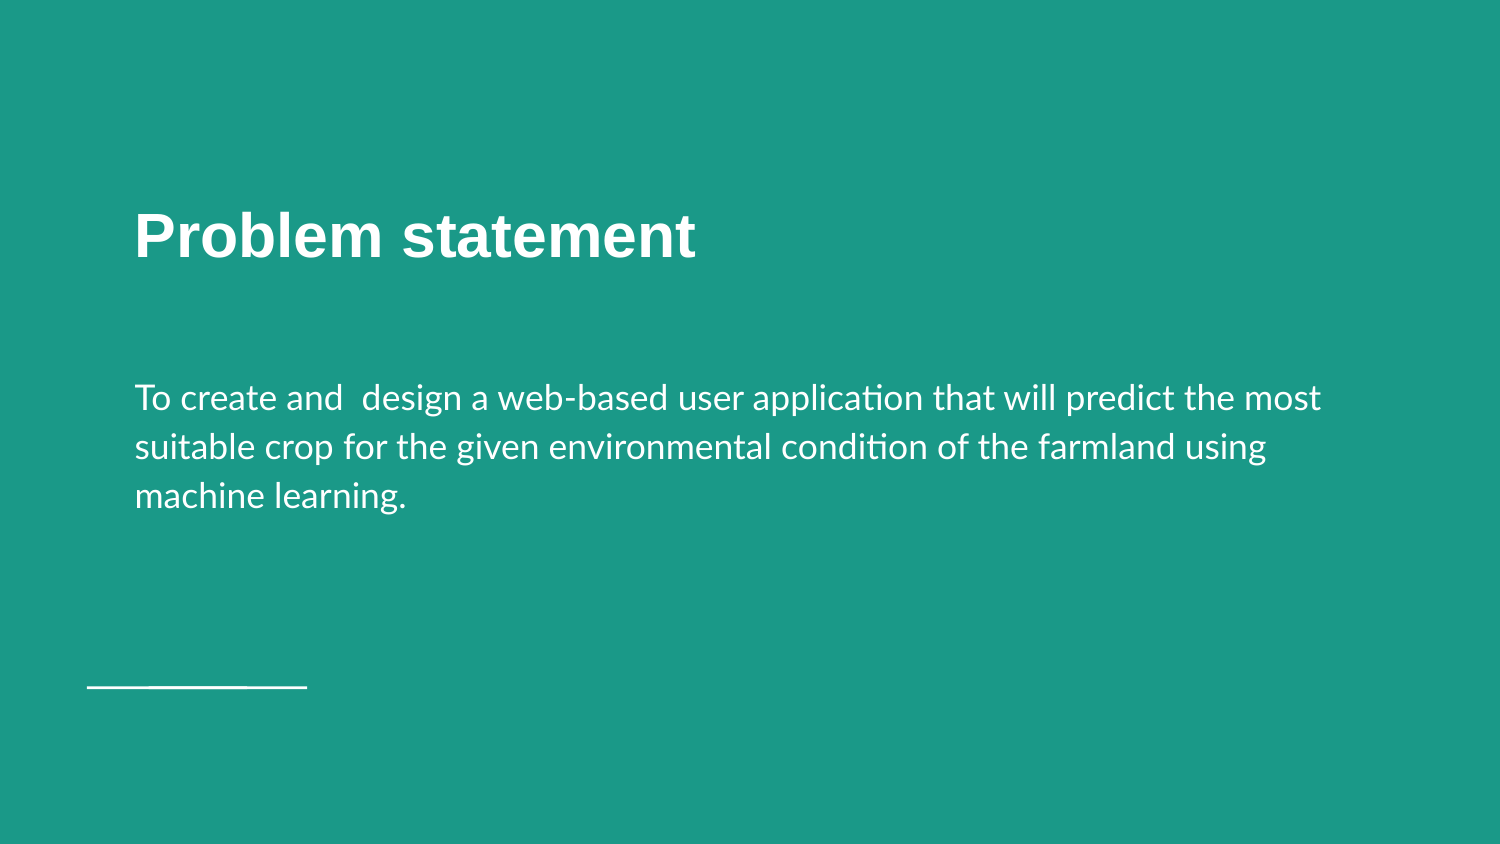

# Problem statement

To create and  design a web-based user application that will predict the most suitable crop for the given environmental condition of the farmland using machine learning.